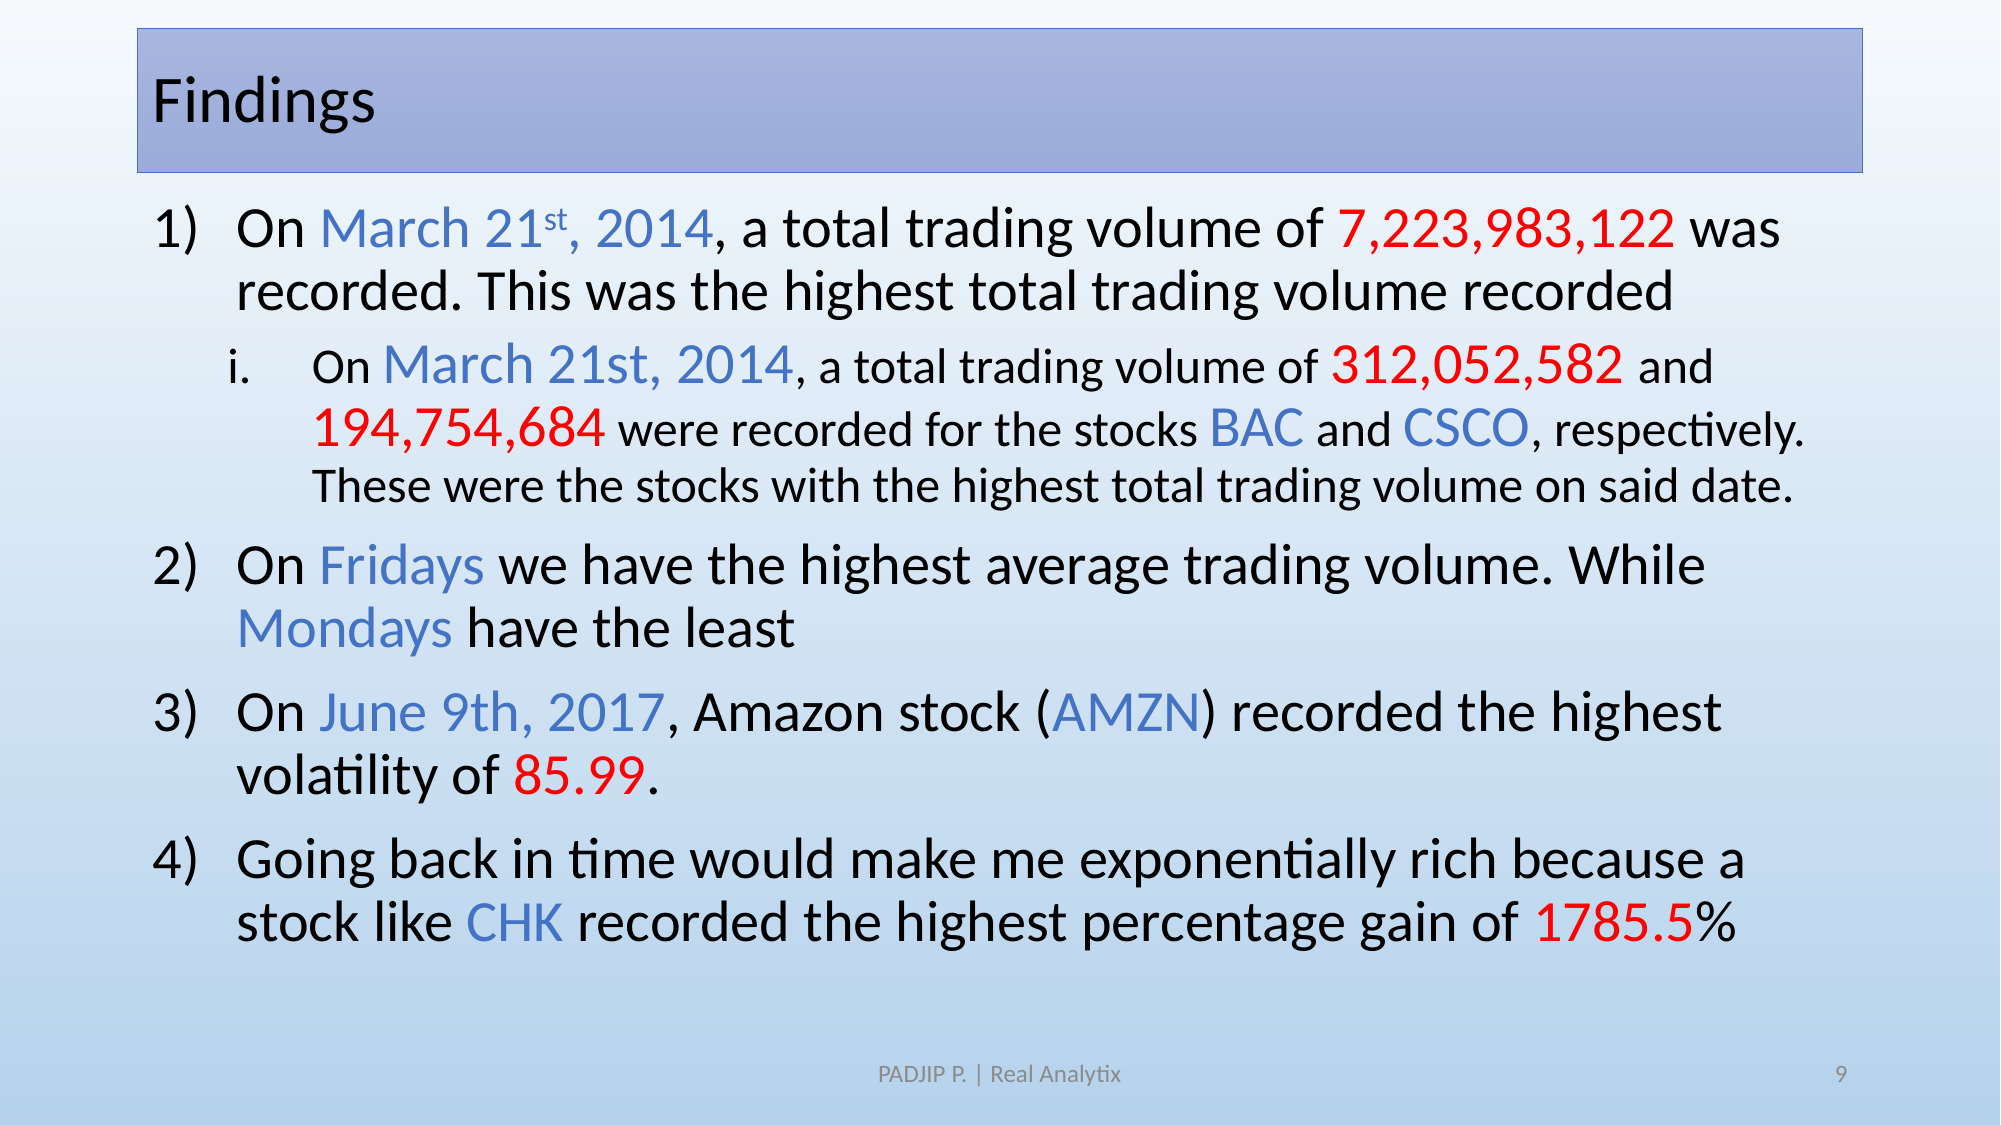

Findings
On March 21st, 2014, a total trading volume of 7,223,983,122 was recorded. This was the highest total trading volume recorded
On March 21st, 2014, a total trading volume of 312,052,582 and 194,754,684 were recorded for the stocks BAC and CSCO, respectively. These were the stocks with the highest total trading volume on said date.
On Fridays we have the highest average trading volume. While Mondays have the least
On June 9th, 2017, Amazon stock (AMZN) recorded the highest volatility of 85.99.
Going back in time would make me exponentially rich because a stock like CHK recorded the highest percentage gain of 1785.5%

PADJIP P. | Real Analytix
9